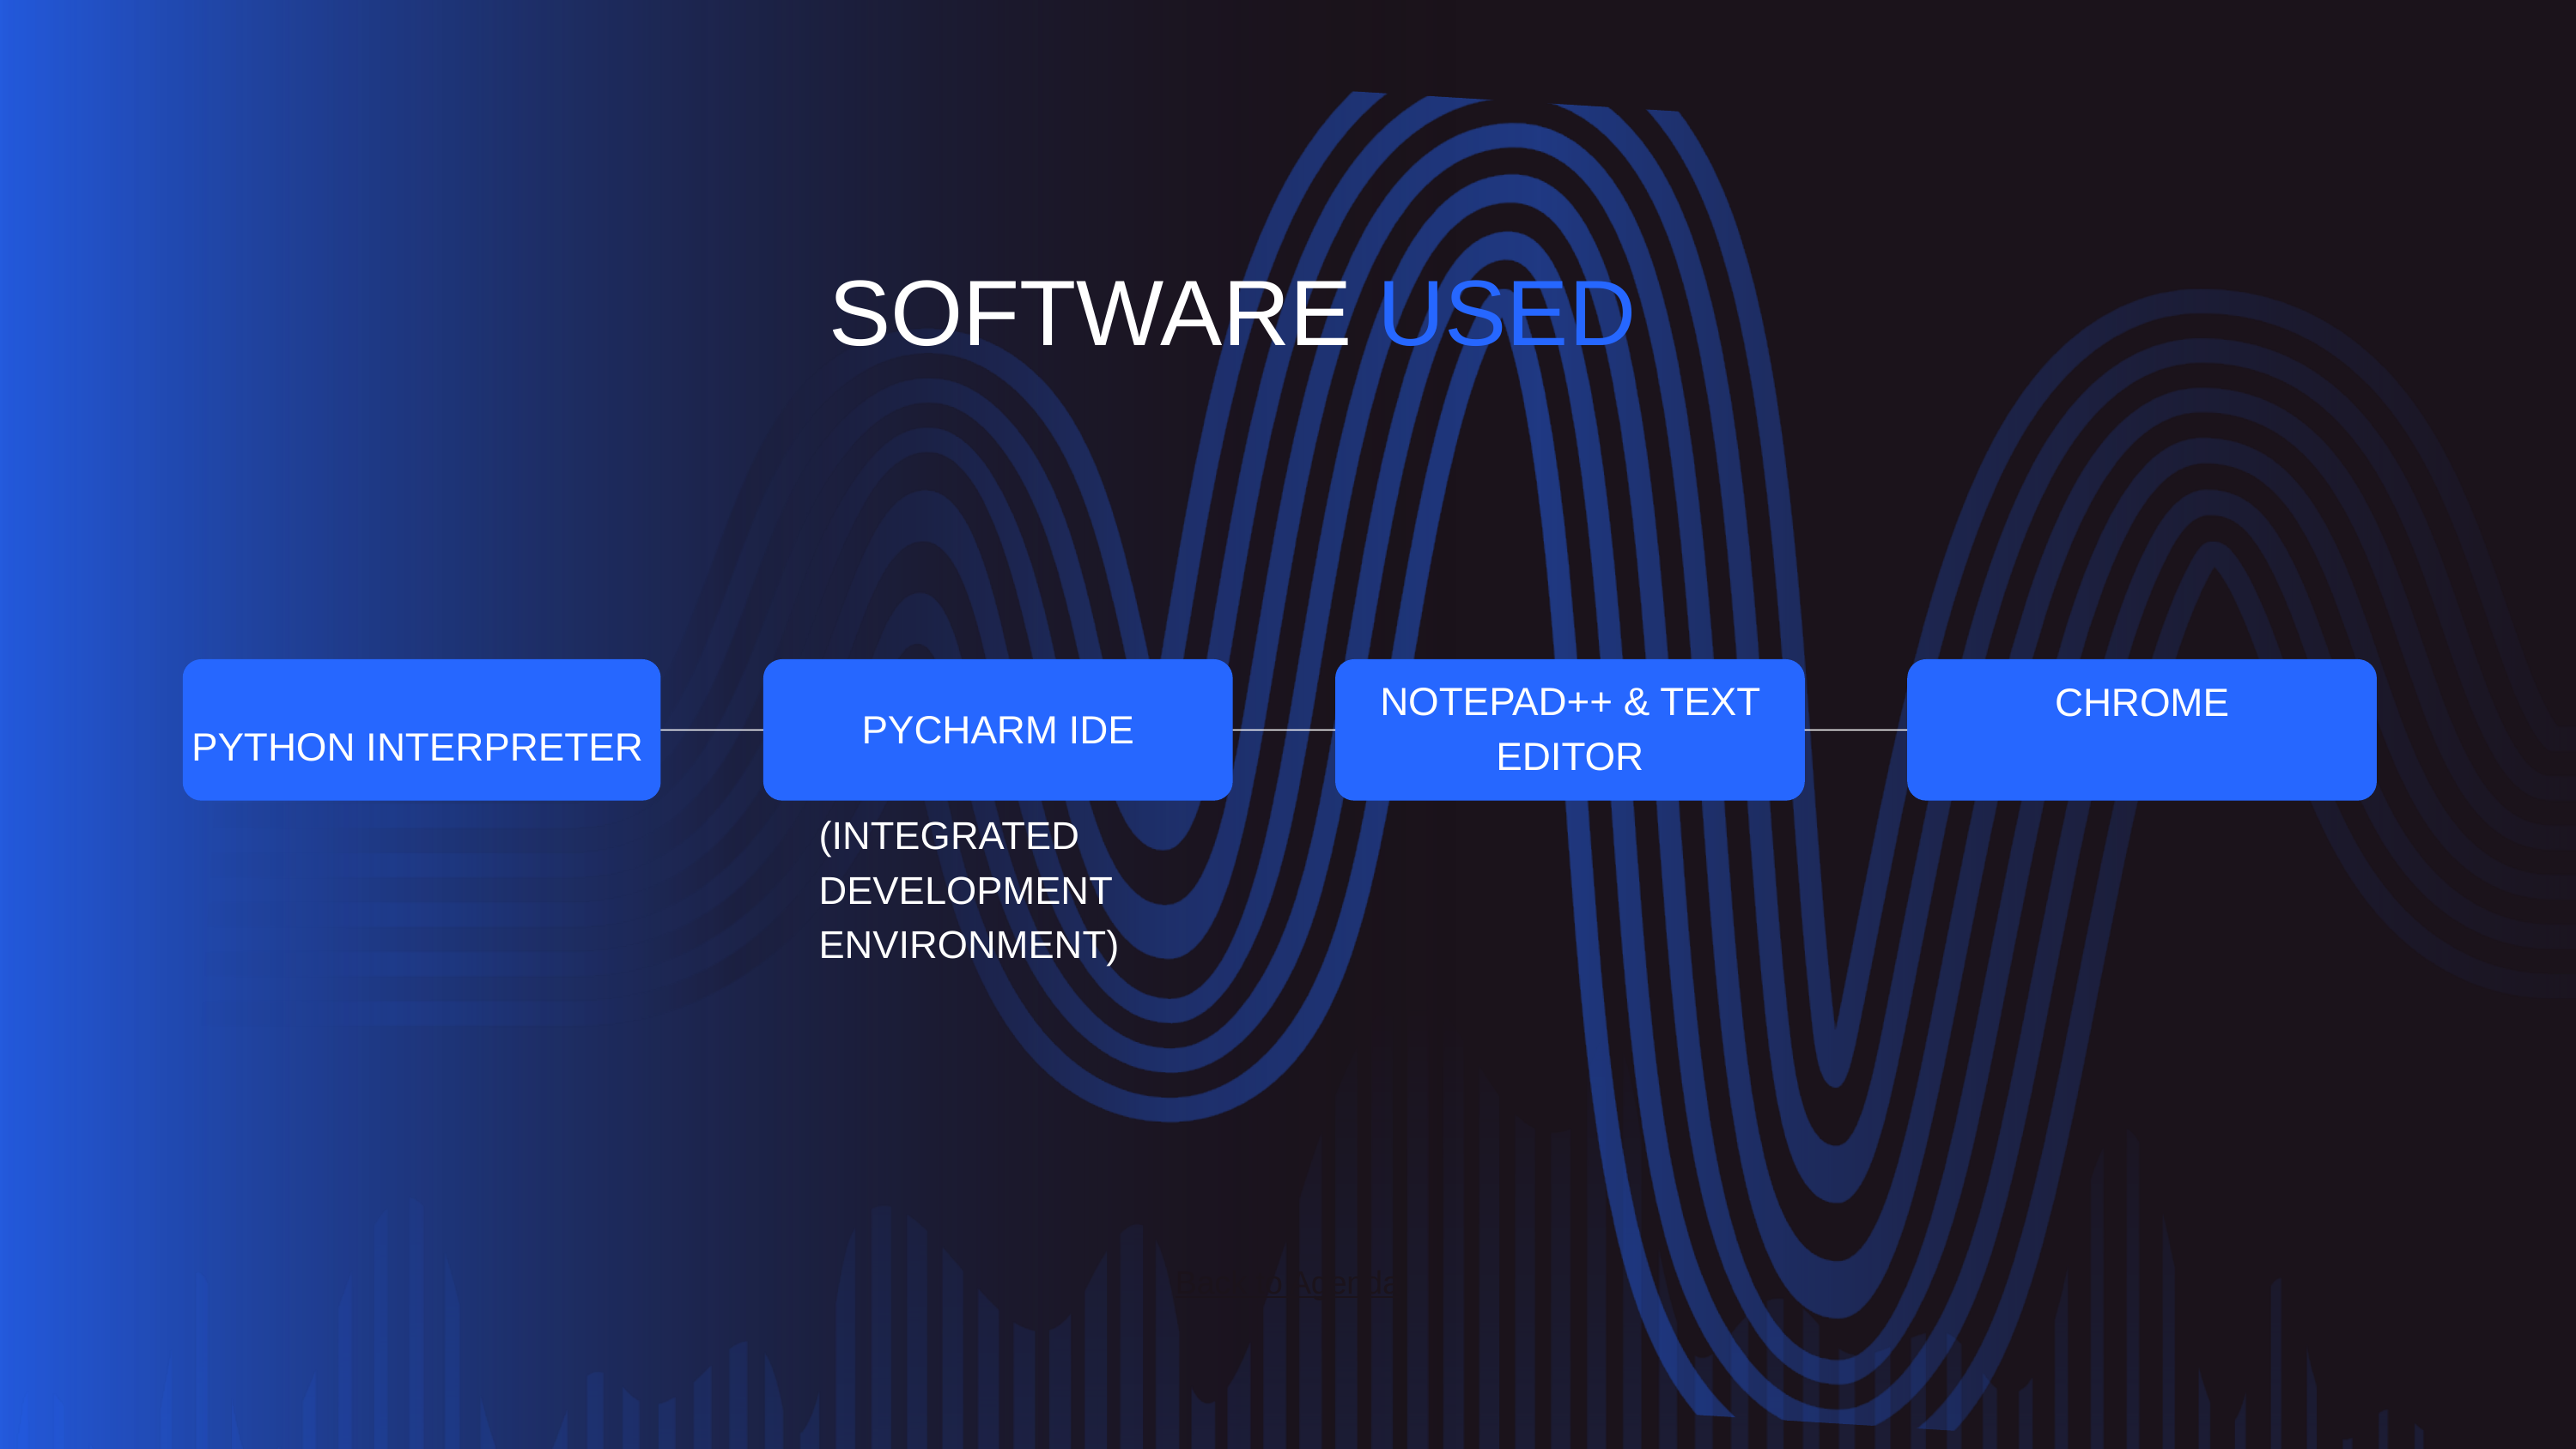

SOFTWARE USED

NOTEPAD++ & TEXT EDITOR
CHROME
PYCHARM IDE
PYTHON INTERPRETER

(INTEGRATED
DEVELOPMENT ENVIRONMENT)

Back to Agenda